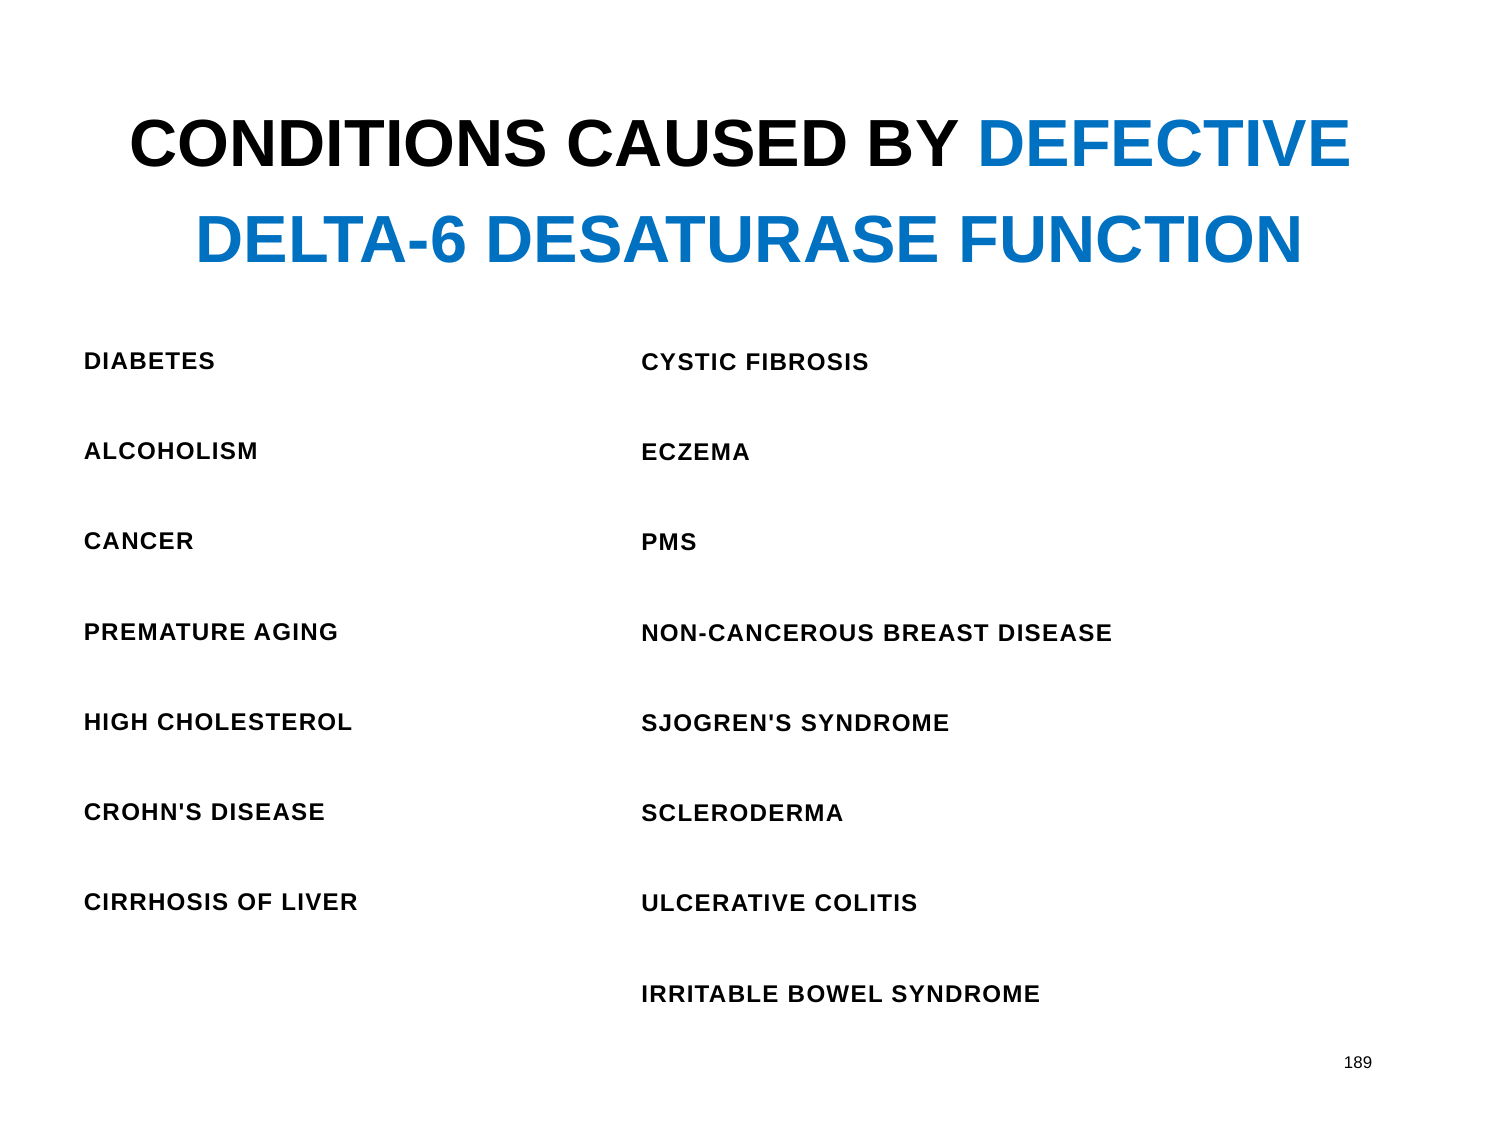

CONDITIONS CAUSED BY DEFECTIVE
DELTA-6 DESATURASE FUNCTION
DIABETES
ALCOHOLISM
CANCER
PREMATURE AGING
HIGH CHOLESTEROL
CROHN'S DISEASE
CIRRHOSIS OF LIVER

CYSTIC FIBROSIS
ECZEMA
PMS
NON-CANCEROUS BREAST DISEASE
SJOGREN'S SYNDROME
SCLERODERMA
ULCERATIVE COLITIS
IRRITABLE BOWEL SYNDROME
189